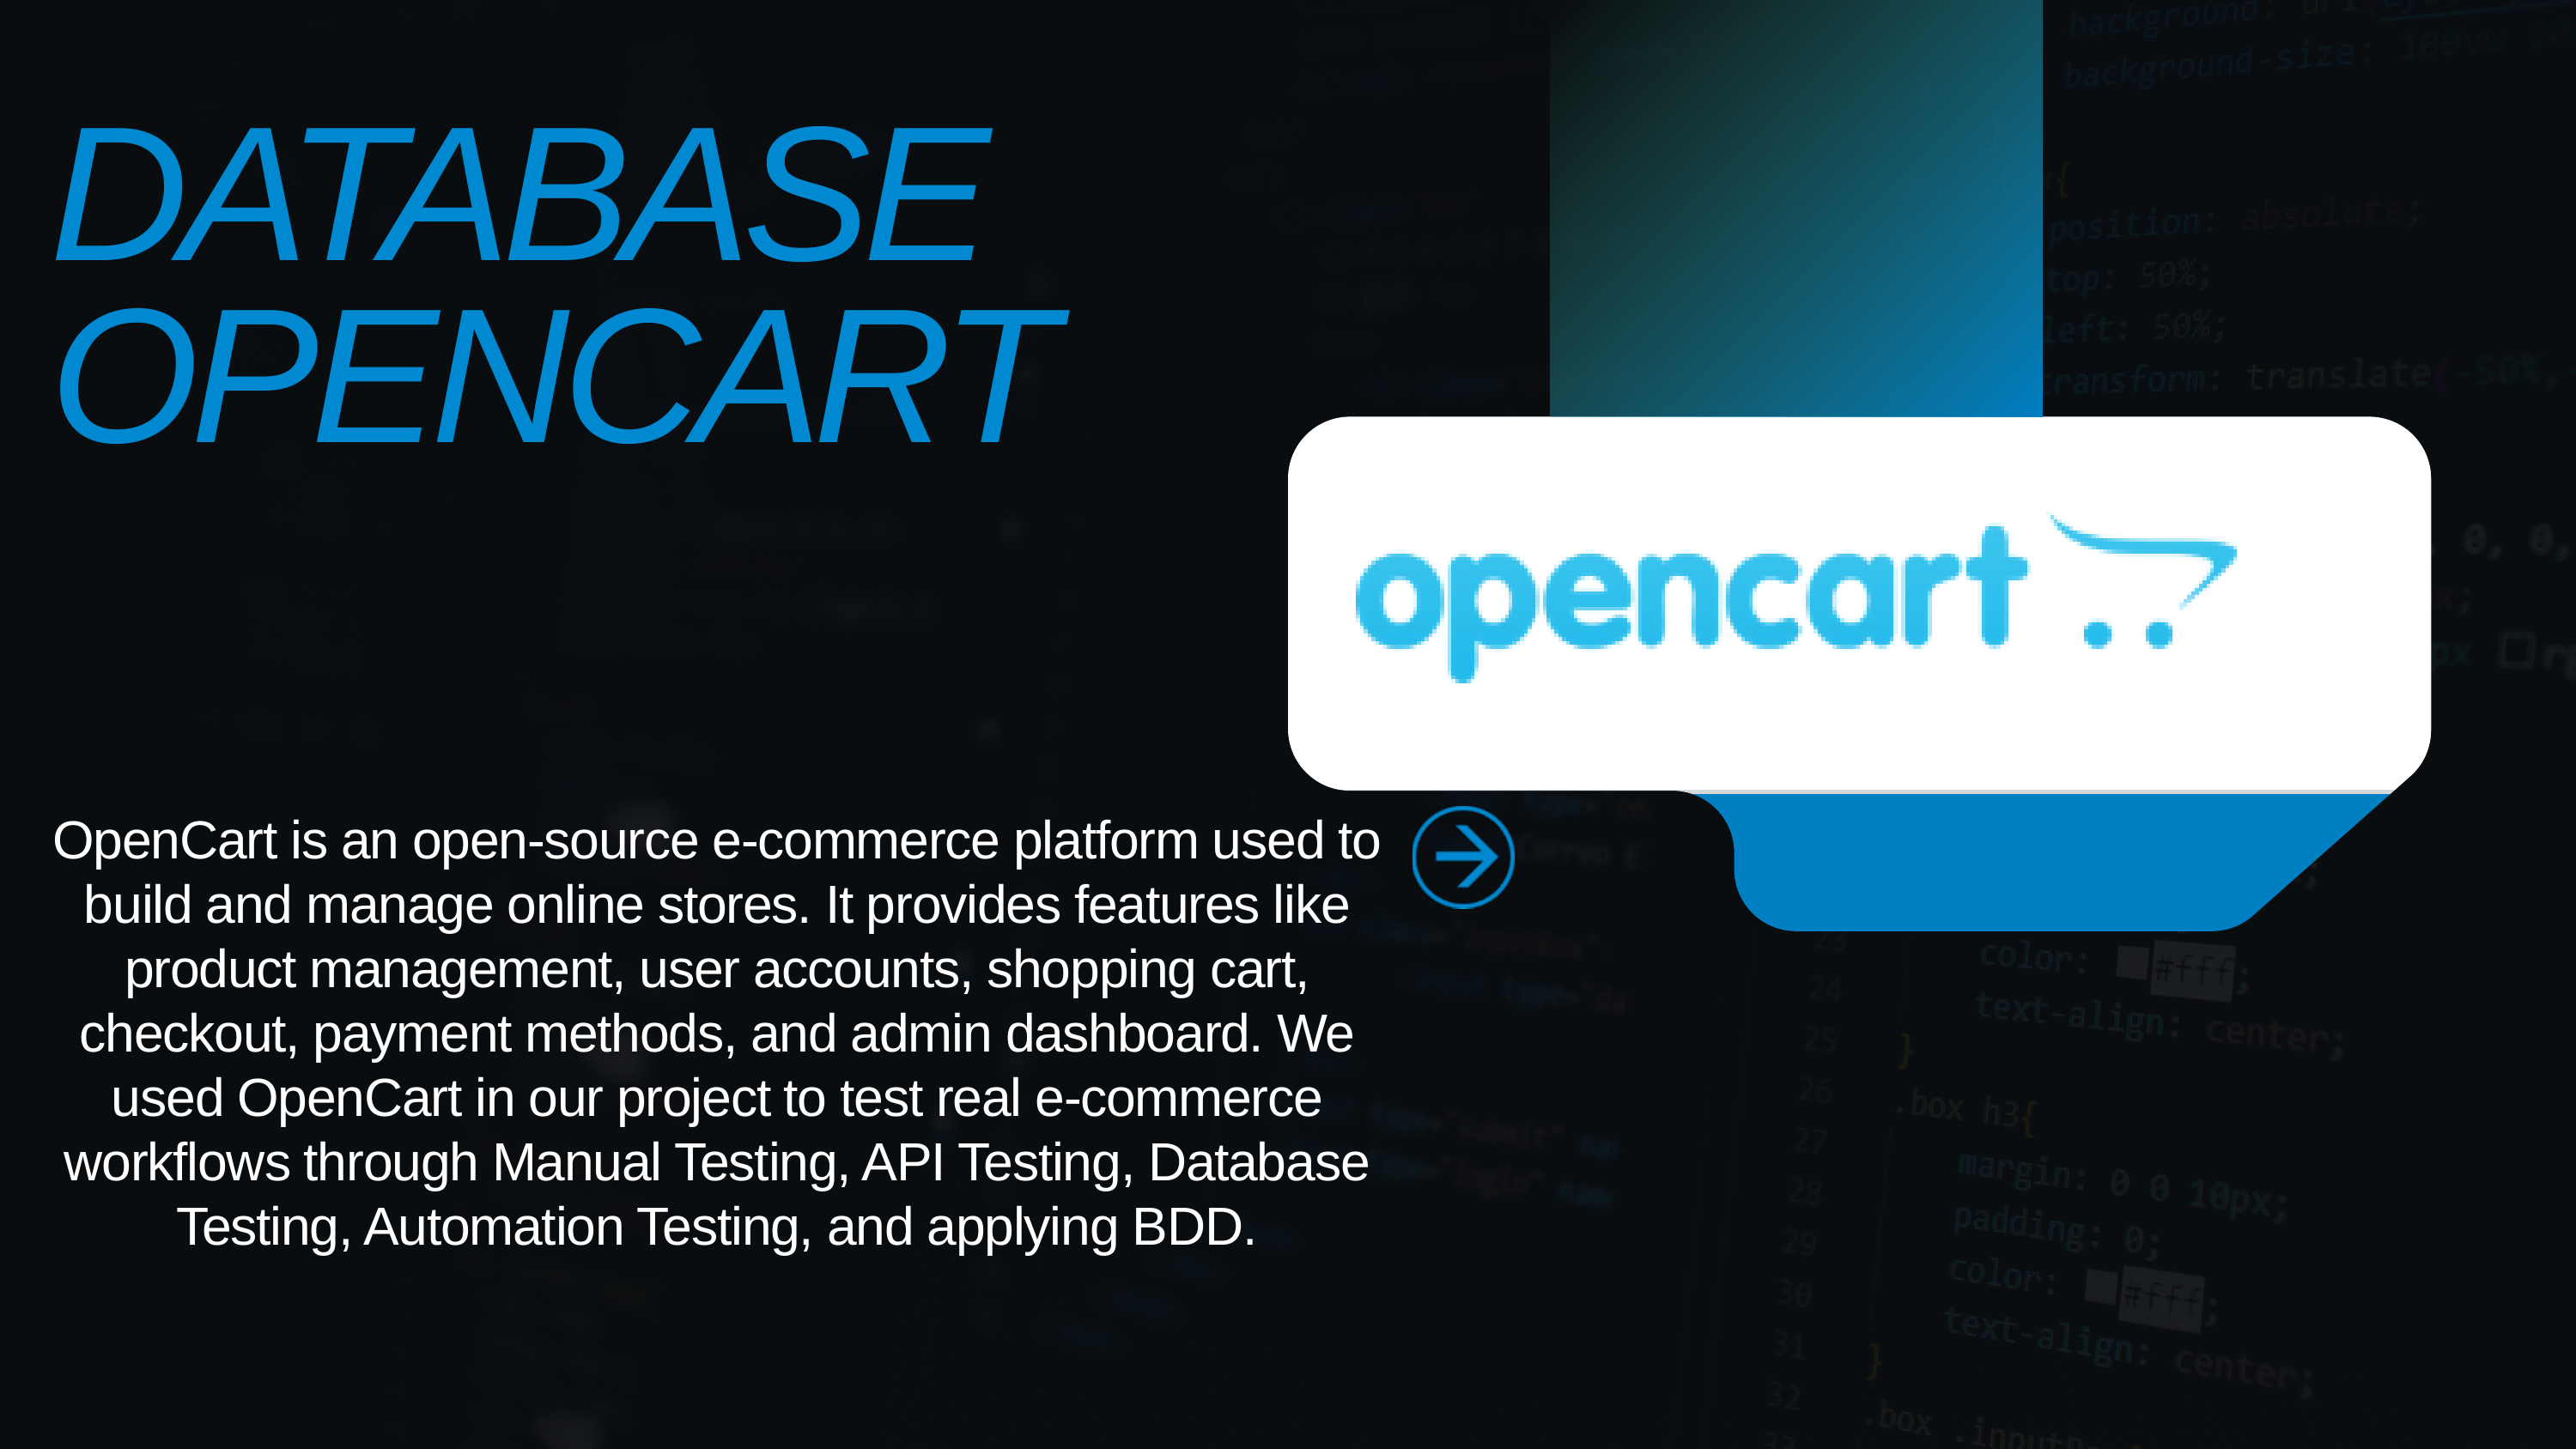

DATABASE OPENCART

OpenCart is an open-source e-commerce platform used to build and manage online stores. It provides features like product management, user accounts, shopping cart, checkout, payment methods, and admin dashboard. We used OpenCart in our project to test real e-commerce workflows through Manual Testing, API Testing, Database Testing, Automation Testing, and applying BDD.